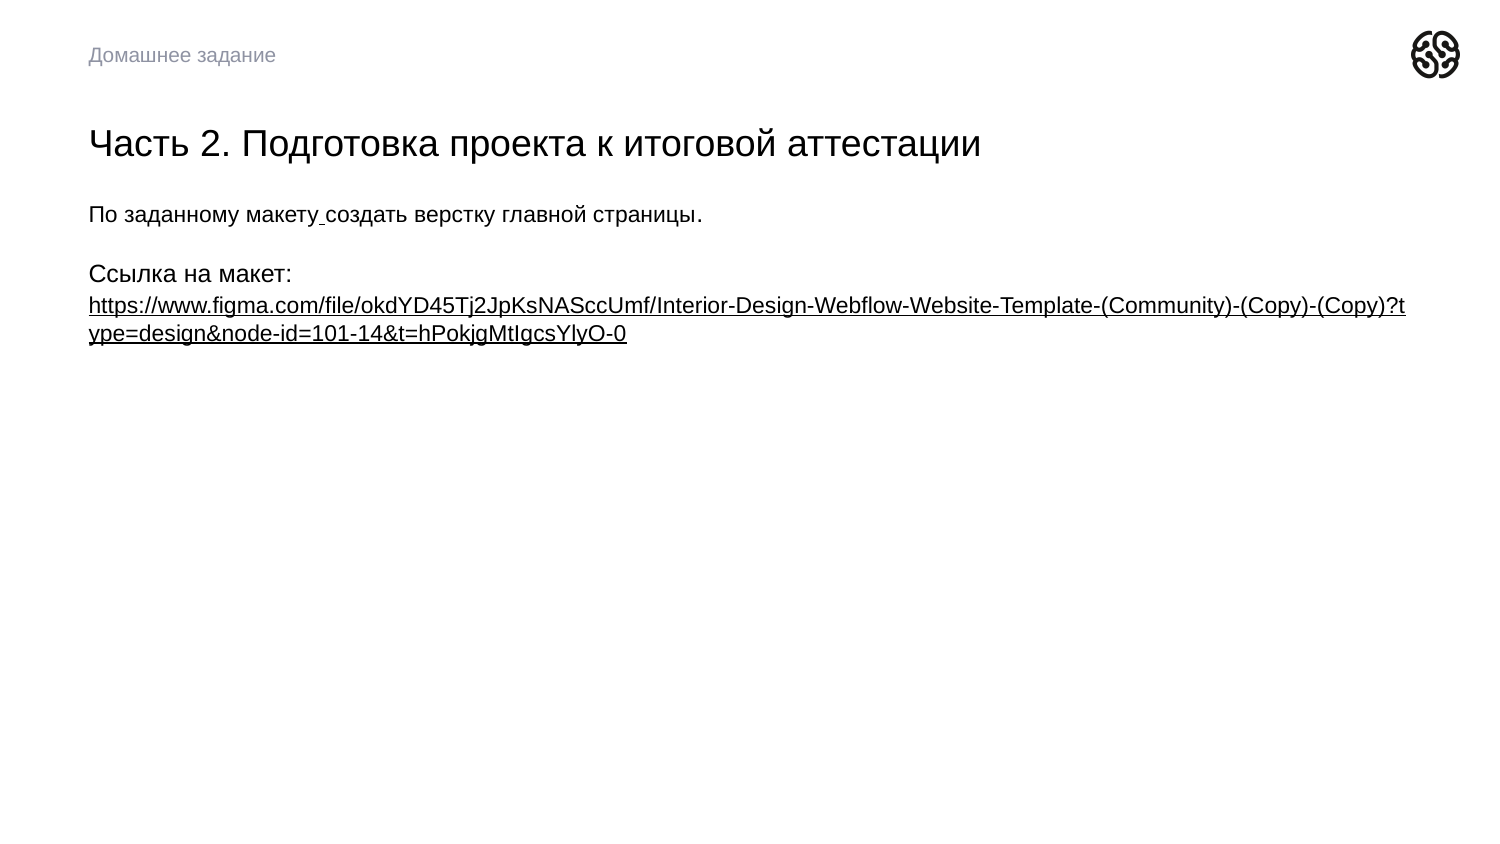

Домашнее задание
Часть 2. Подготовка проекта к итоговой аттестации
По заданному макету создать верстку главной страницы.
Ссылка на макет: https://www.figma.com/file/okdYD45Tj2JpKsNASccUmf/Interior-Design-Webflow-Website-Template-(Community)-(Copy)-(Copy)?type=design&node-id=101-14&t=hPokjgMtIgcsYlyO-0